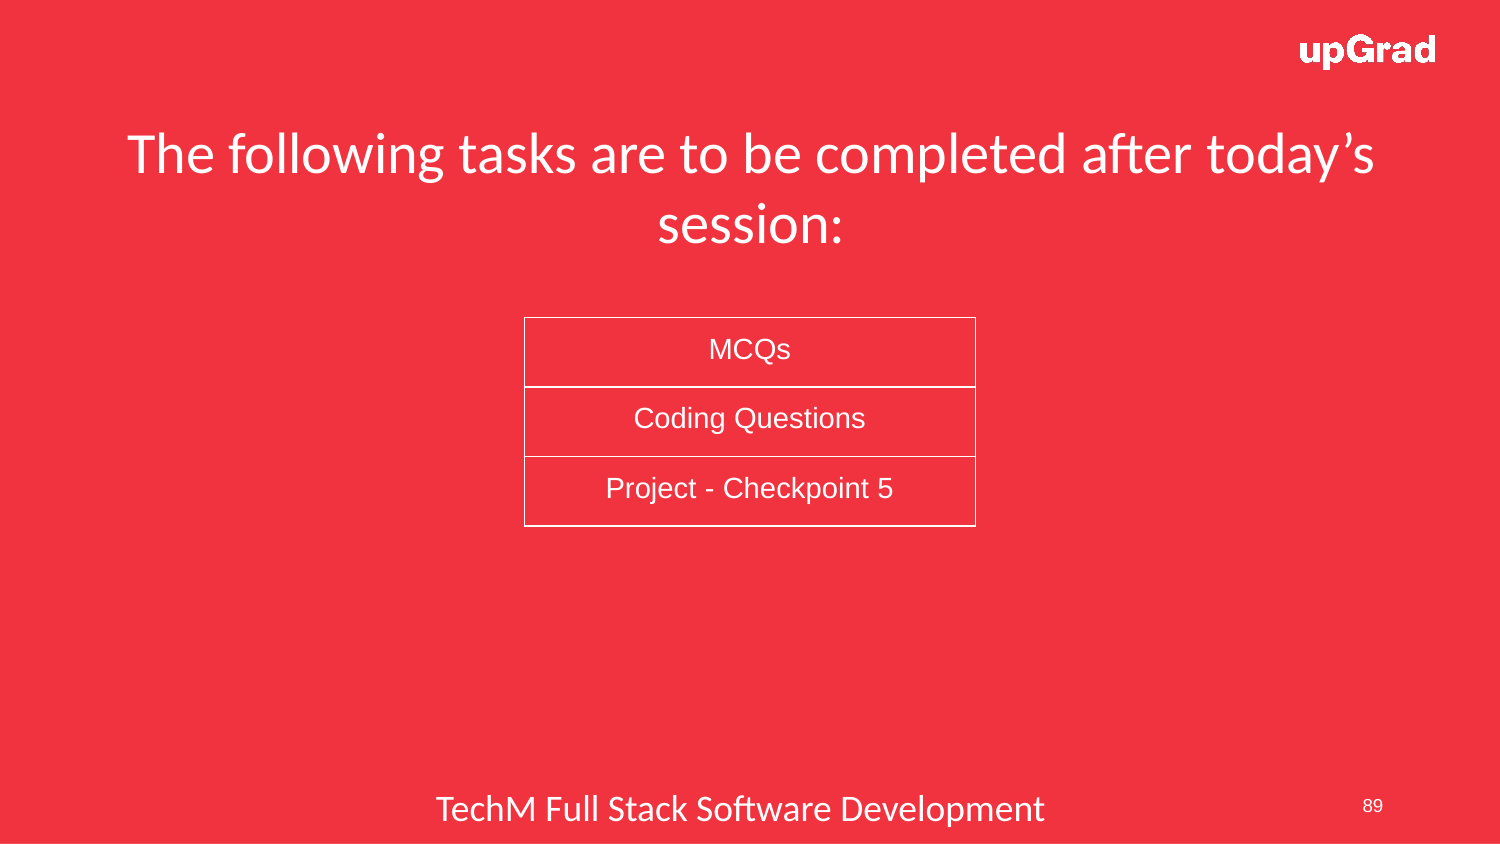

The following tasks are to be completed after today’s session:

| MCQs |
| --- |
| Coding Questions |
| Project - Checkpoint 5 |
89
TechM Full Stack Software Development